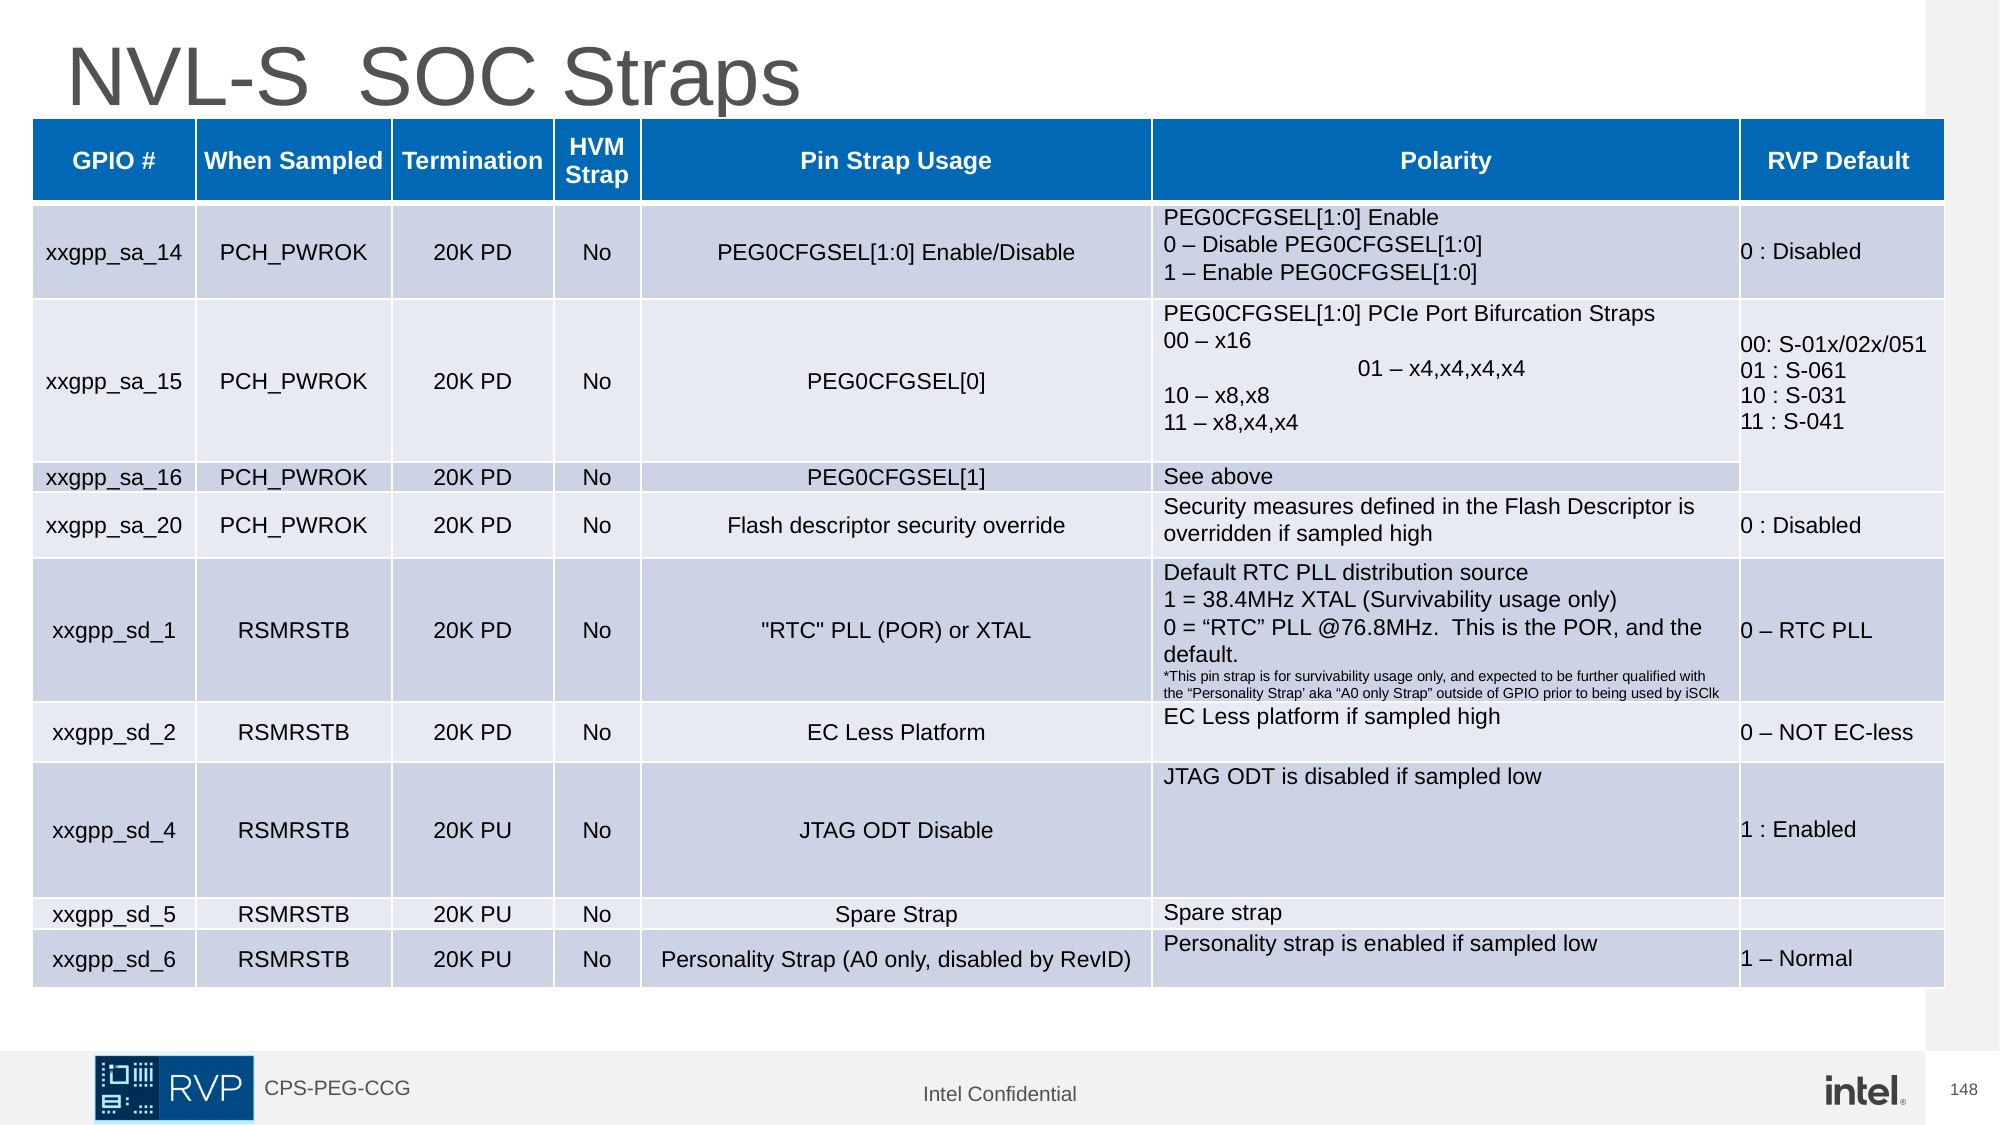

NVL-S  SOC Straps
| GPIO #​ | When Sampled​ | Termination​ | HVM Strap​ | Pin Strap Usage​ | Polarity​ | RVP Default​ |
| --- | --- | --- | --- | --- | --- | --- |
| xxgpp\_sa\_14 | PCH\_PWROK | 20K PD | No | PEG0CFGSEL[1:0] Enable/Disable | PEG0CFGSEL[1:0] Enable 0 – Disable PEG0CFGSEL[1:0] 1 – Enable PEG0CFGSEL[1:0] | 0 : Disabled |
| xxgpp\_sa\_15 | PCH\_PWROK | 20K PD | No | PEG0CFGSEL[0] | PEG0CFGSEL[1:0] PCIe Port Bifurcation Straps 00 – x16 01 – x4,x4,x4,x4 10 – x8,x8 11 – x8,x4,x4 | 00: S-01x/02x/051 01 : S-061 10 : S-031 11 : S-041 |
| xxgpp\_sa\_16 | PCH\_PWROK | 20K PD | No | PEG0CFGSEL[1] | See above |  |
| xxgpp\_sa\_20 | PCH\_PWROK | 20K PD | No | Flash descriptor security override | Security measures defined in the Flash Descriptor is overridden if sampled high | 0 : Disabled |
| xxgpp\_sd\_1 | RSMRSTB | 20K PD | No | "RTC" PLL (POR) or XTAL | Default RTC PLL distribution source 1 = 38.4MHz XTAL (Survivability usage only) 0 = “RTC” PLL @76.8MHz. This is the POR, and the default. \*This pin strap is for survivability usage only, and expected to be further qualified with the “Personality Strap’ aka “A0 only Strap” outside of GPIO prior to being used by iSClk | 0 – RTC PLL |
| xxgpp\_sd\_2 | RSMRSTB | 20K PD | No | EC Less Platform | EC Less platform if sampled high | 0 – NOT EC-less |
| xxgpp\_sd\_4 | RSMRSTB | 20K PU | No | JTAG ODT Disable | JTAG ODT is disabled if sampled low | 1 : Enabled |
| xxgpp\_sd\_5 | RSMRSTB | 20K PU | No | Spare Strap | Spare strap |  |
| xxgpp\_sd\_6 | RSMRSTB | 20K PU | No | Personality Strap (A0 only, disabled by RevID) | Personality strap is enabled if sampled low | 1 – Normal |